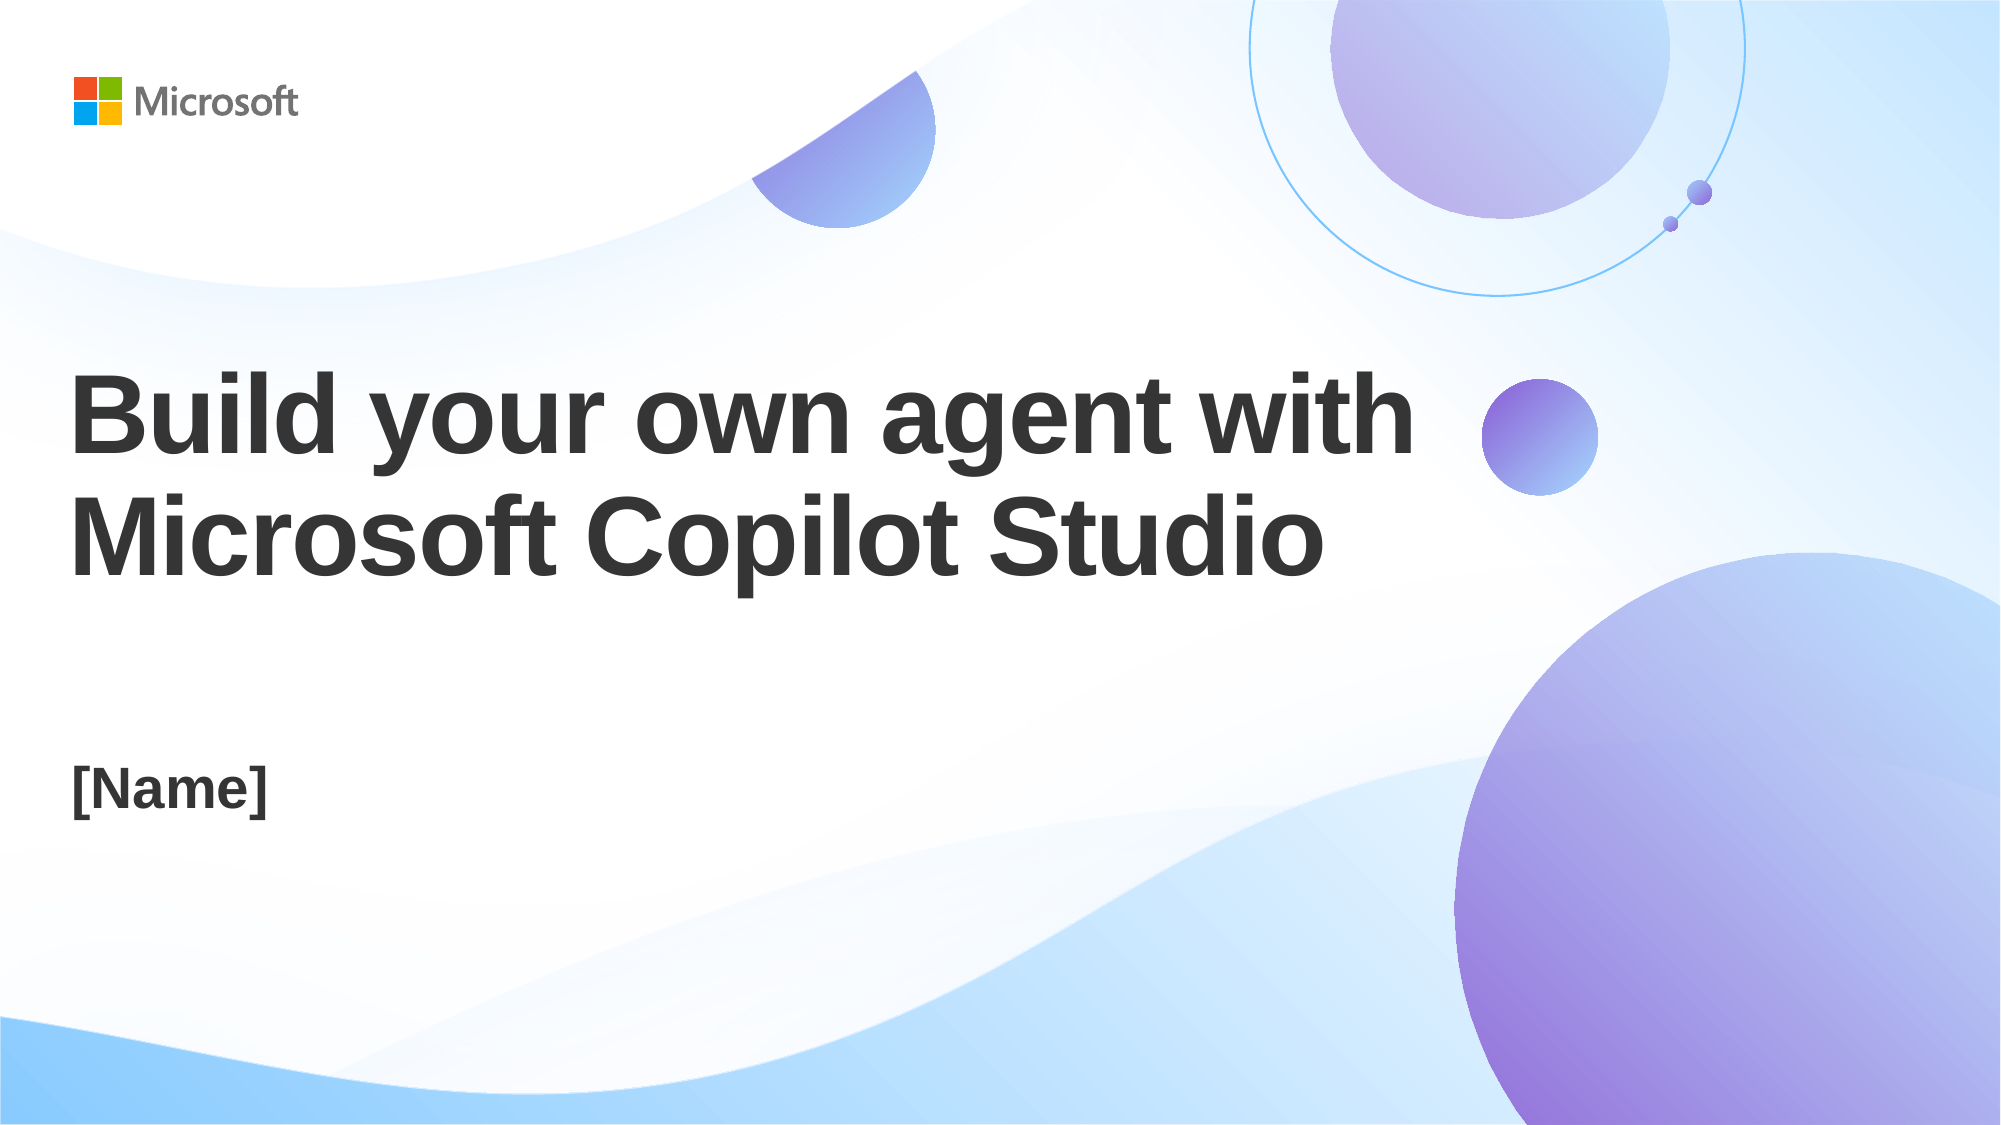

# Build your own agent with Microsoft Copilot Studio
[Name]